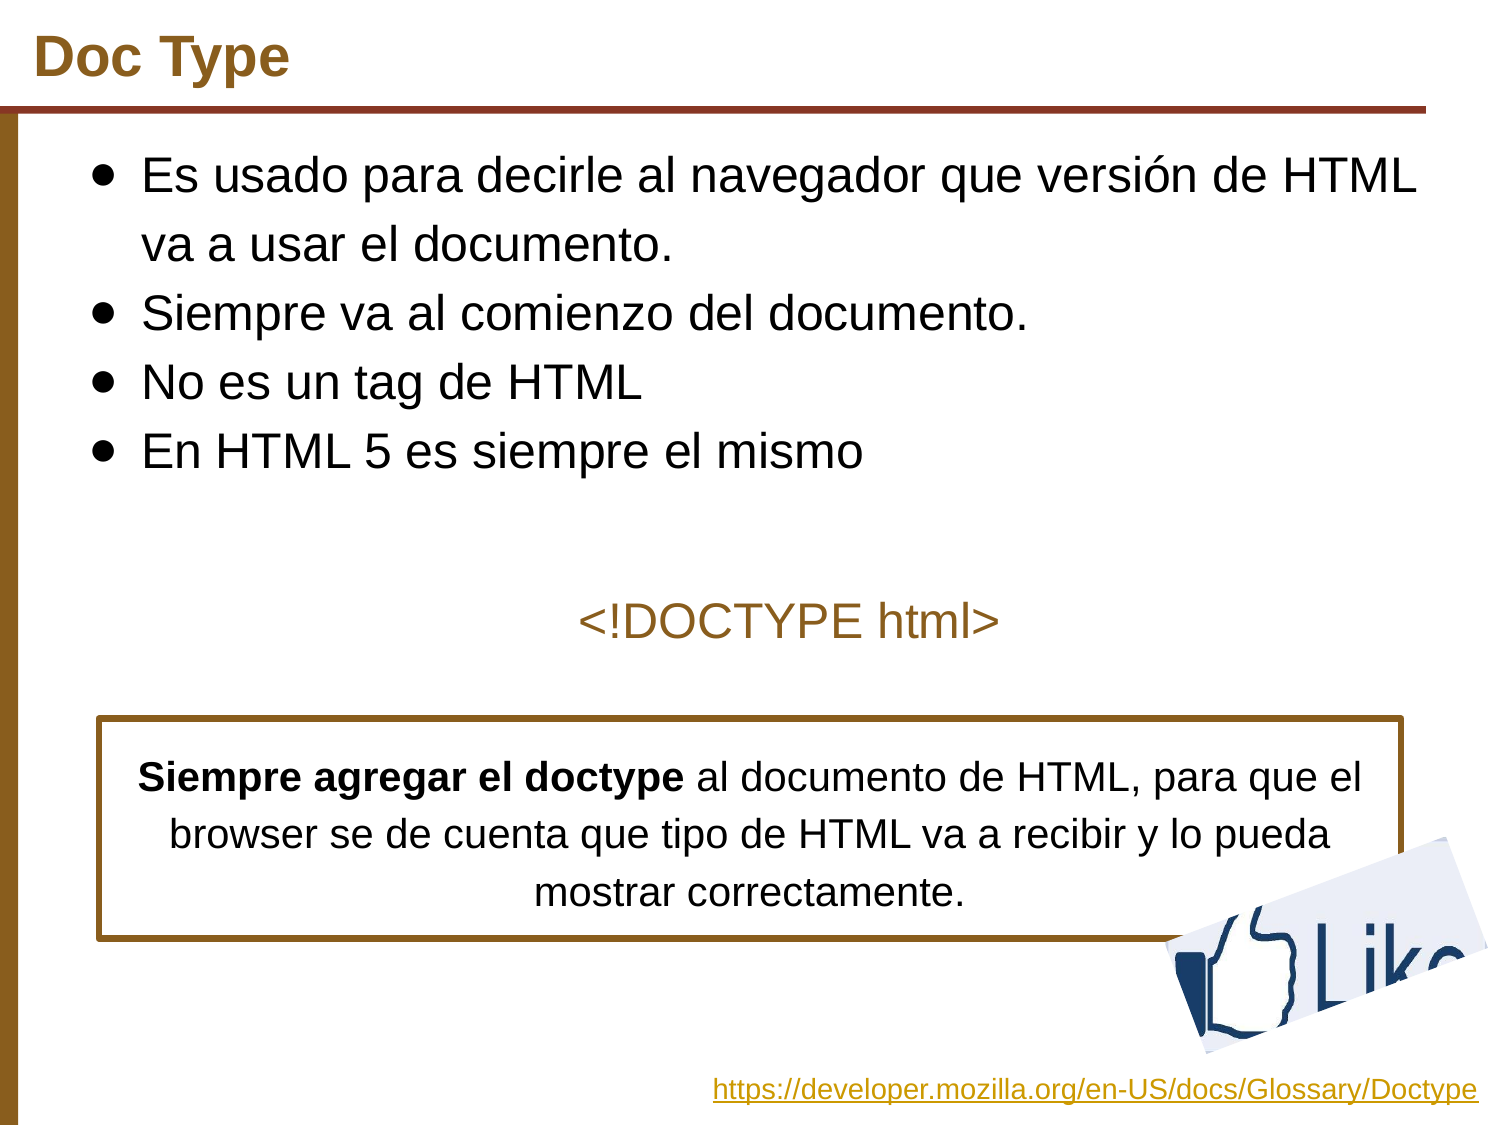

# Doc Type
Es usado para decirle al navegador que versión de HTML va a usar el documento.
Siempre va al comienzo del documento.
No es un tag de HTML
En HTML 5 es siempre el mismo

<!DOCTYPE html>
Siempre agregar el doctype al documento de HTML, para que el browser se de cuenta que tipo de HTML va a recibir y lo pueda mostrar correctamente.

https://developer.mozilla.org/en-US/docs/Glossary/Doctype